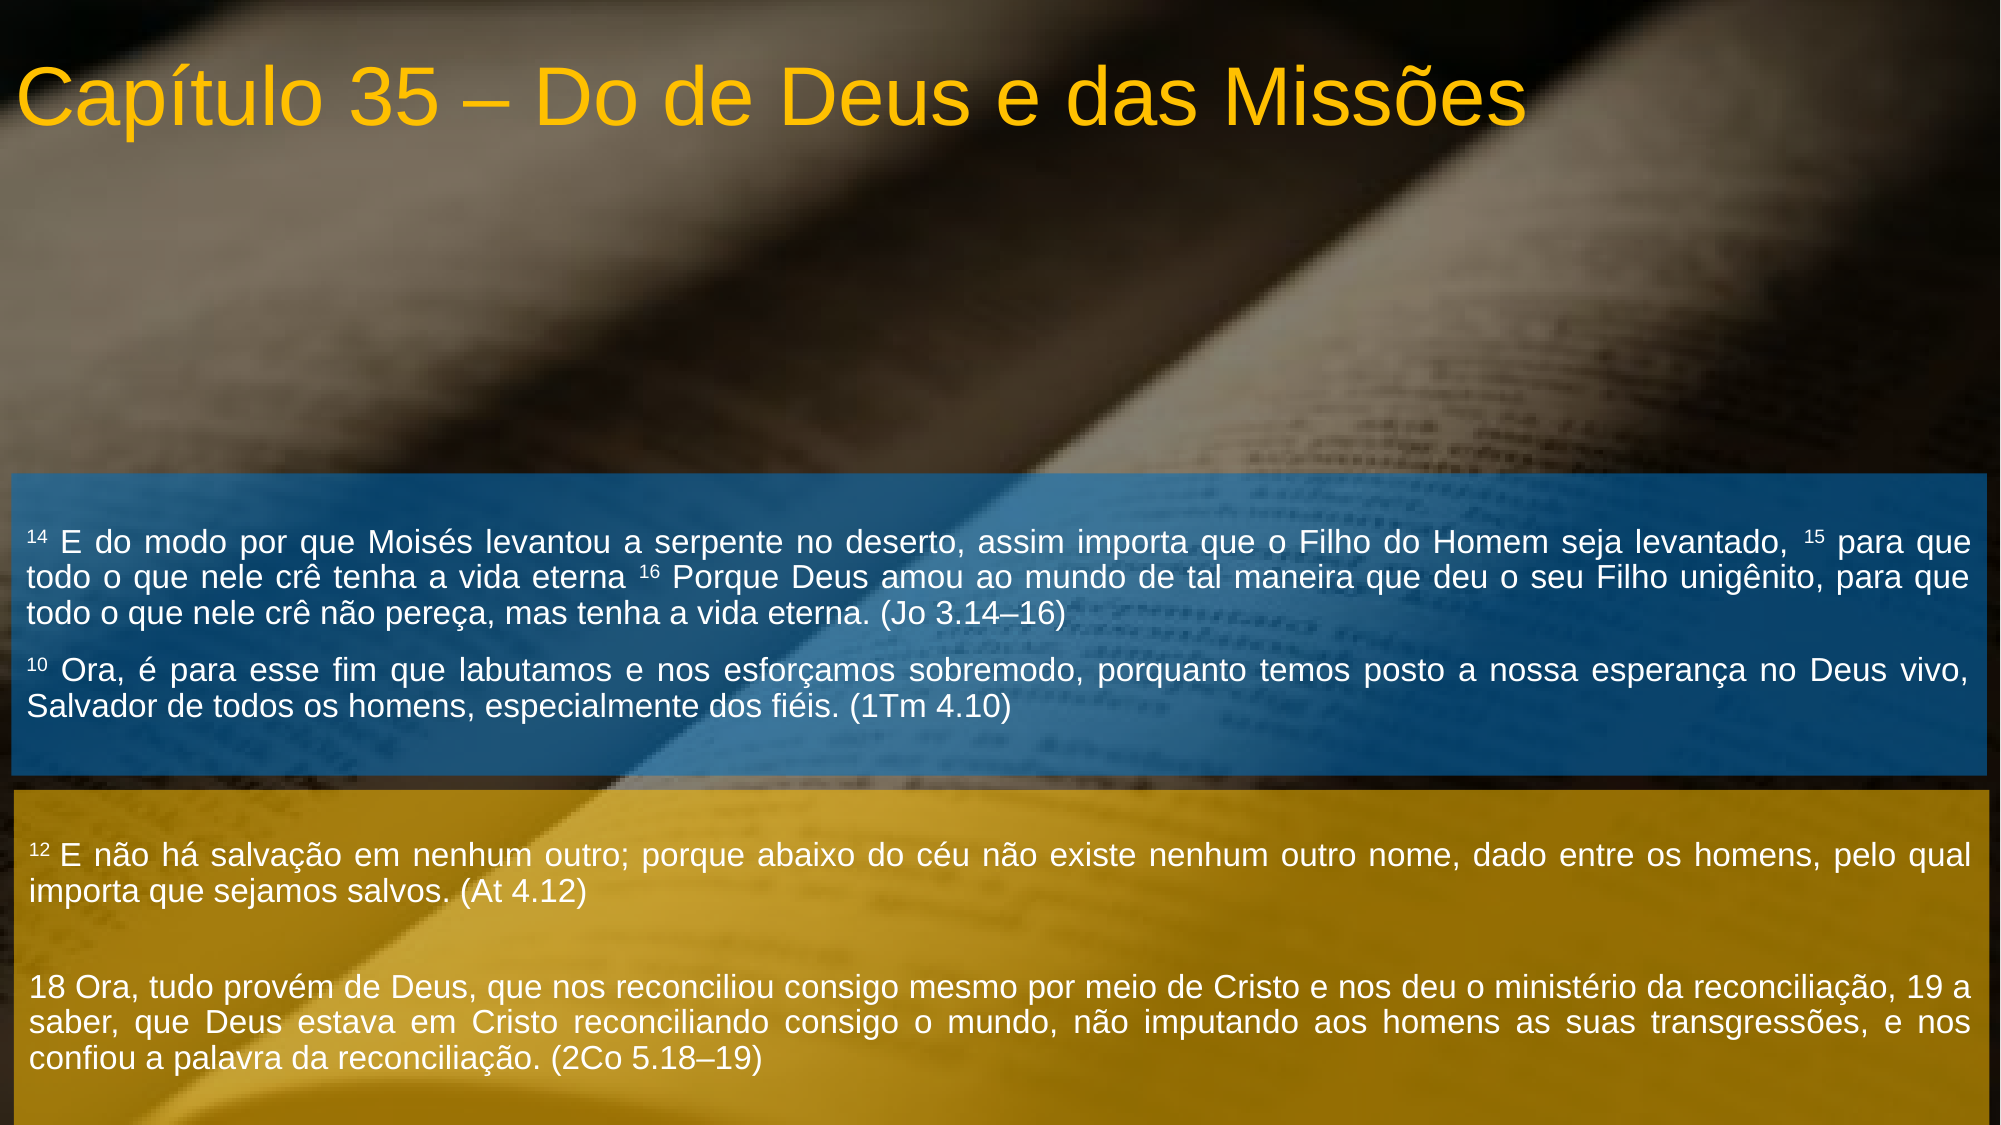

Capítulo 35 – Do de Deus e das Missões
14 E do modo por que Moisés levantou a serpente no deserto, assim importa que o Filho do Homem seja levantado, 15 para que todo o que nele crê tenha a vida eterna 16 Porque Deus amou ao mundo de tal maneira que deu o seu Filho unigênito, para que todo o que nele crê não pereça, mas tenha a vida eterna. (Jo 3.14–16)
10 Ora, é para esse fim que labutamos e nos esforçamos sobremodo, porquanto temos posto a nossa esperança no Deus vivo, Salvador de todos os homens, especialmente dos fiéis. (1Tm 4.10)
12 E não há salvação em nenhum outro; porque abaixo do céu não existe nenhum outro nome, dado entre os homens, pelo qual importa que sejamos salvos. (At 4.12)

18 Ora, tudo provém de Deus, que nos reconciliou consigo mesmo por meio de Cristo e nos deu o ministério da reconciliação, 19 a saber, que Deus estava em Cristo reconciliando consigo o mundo, não imputando aos homens as suas transgressões, e nos confiou a palavra da reconciliação. (2Co 5.18–19)